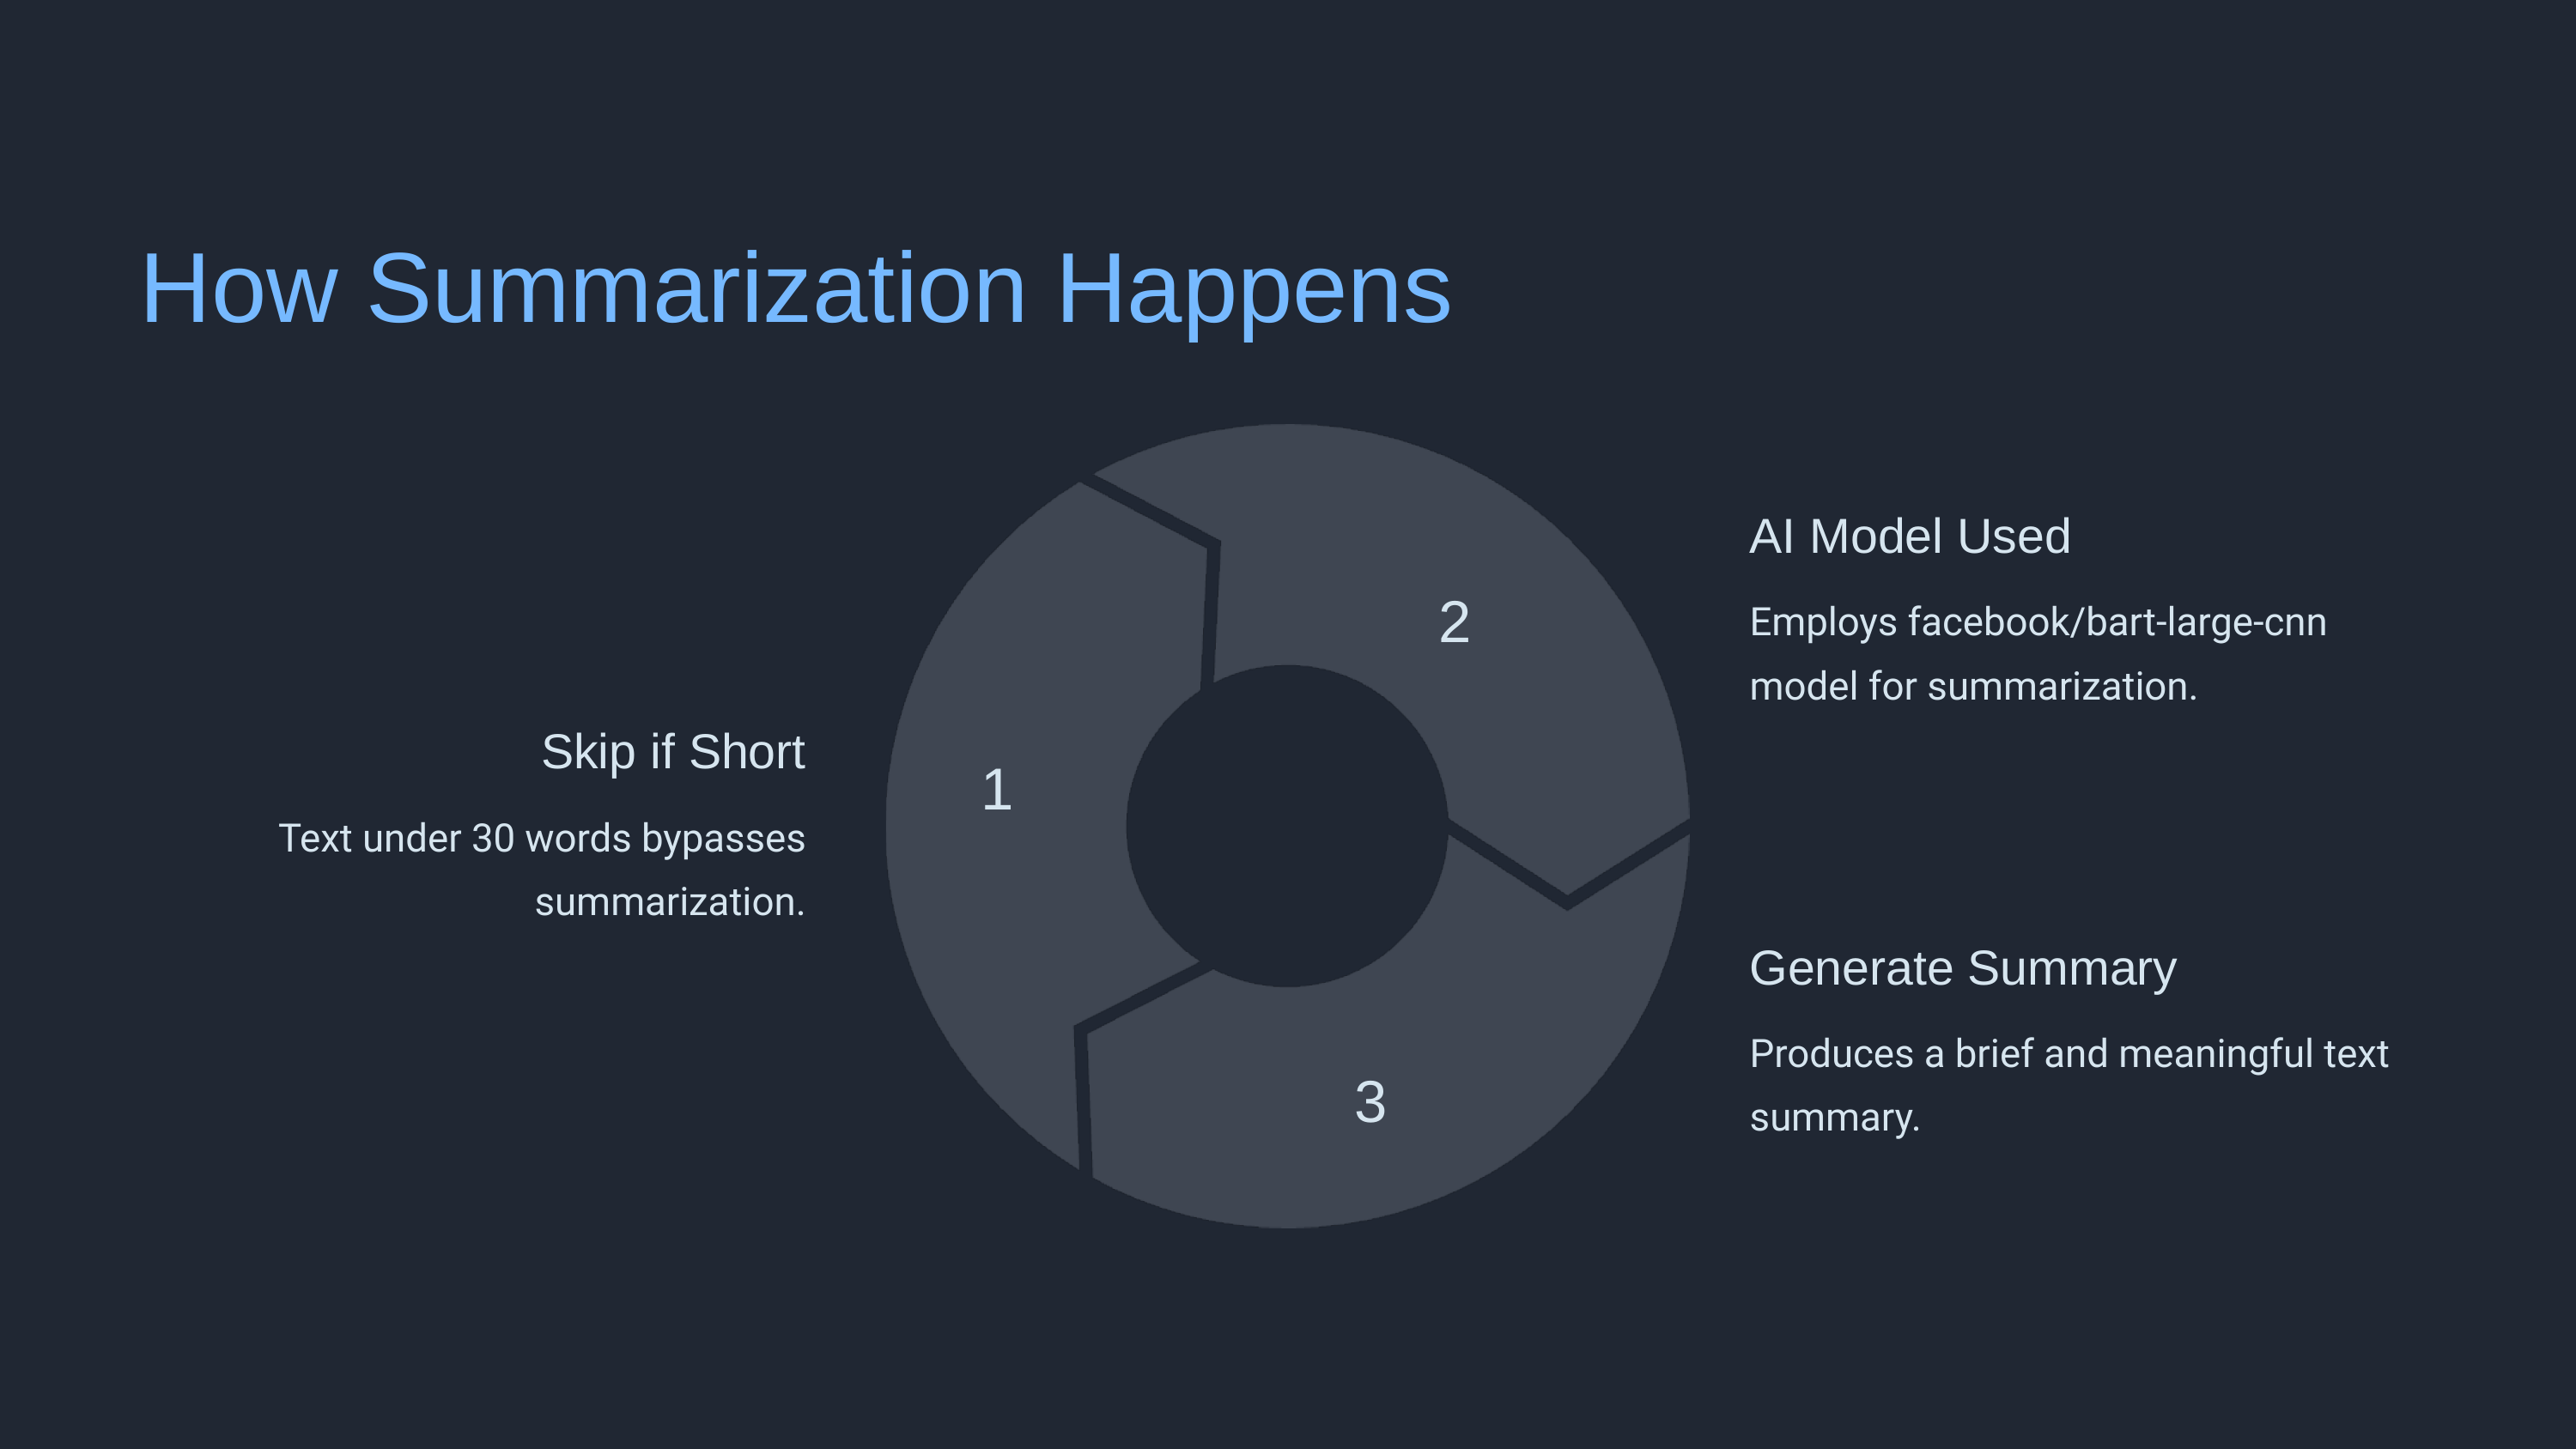

How Summarization Happens

AI Model Used

2

Employs facebook/bart-large-cnn model for summarization.

Skip if Short

1

Text under 30 words bypasses summarization.

Generate Summary

Produces a brief and meaningful text summary.

3